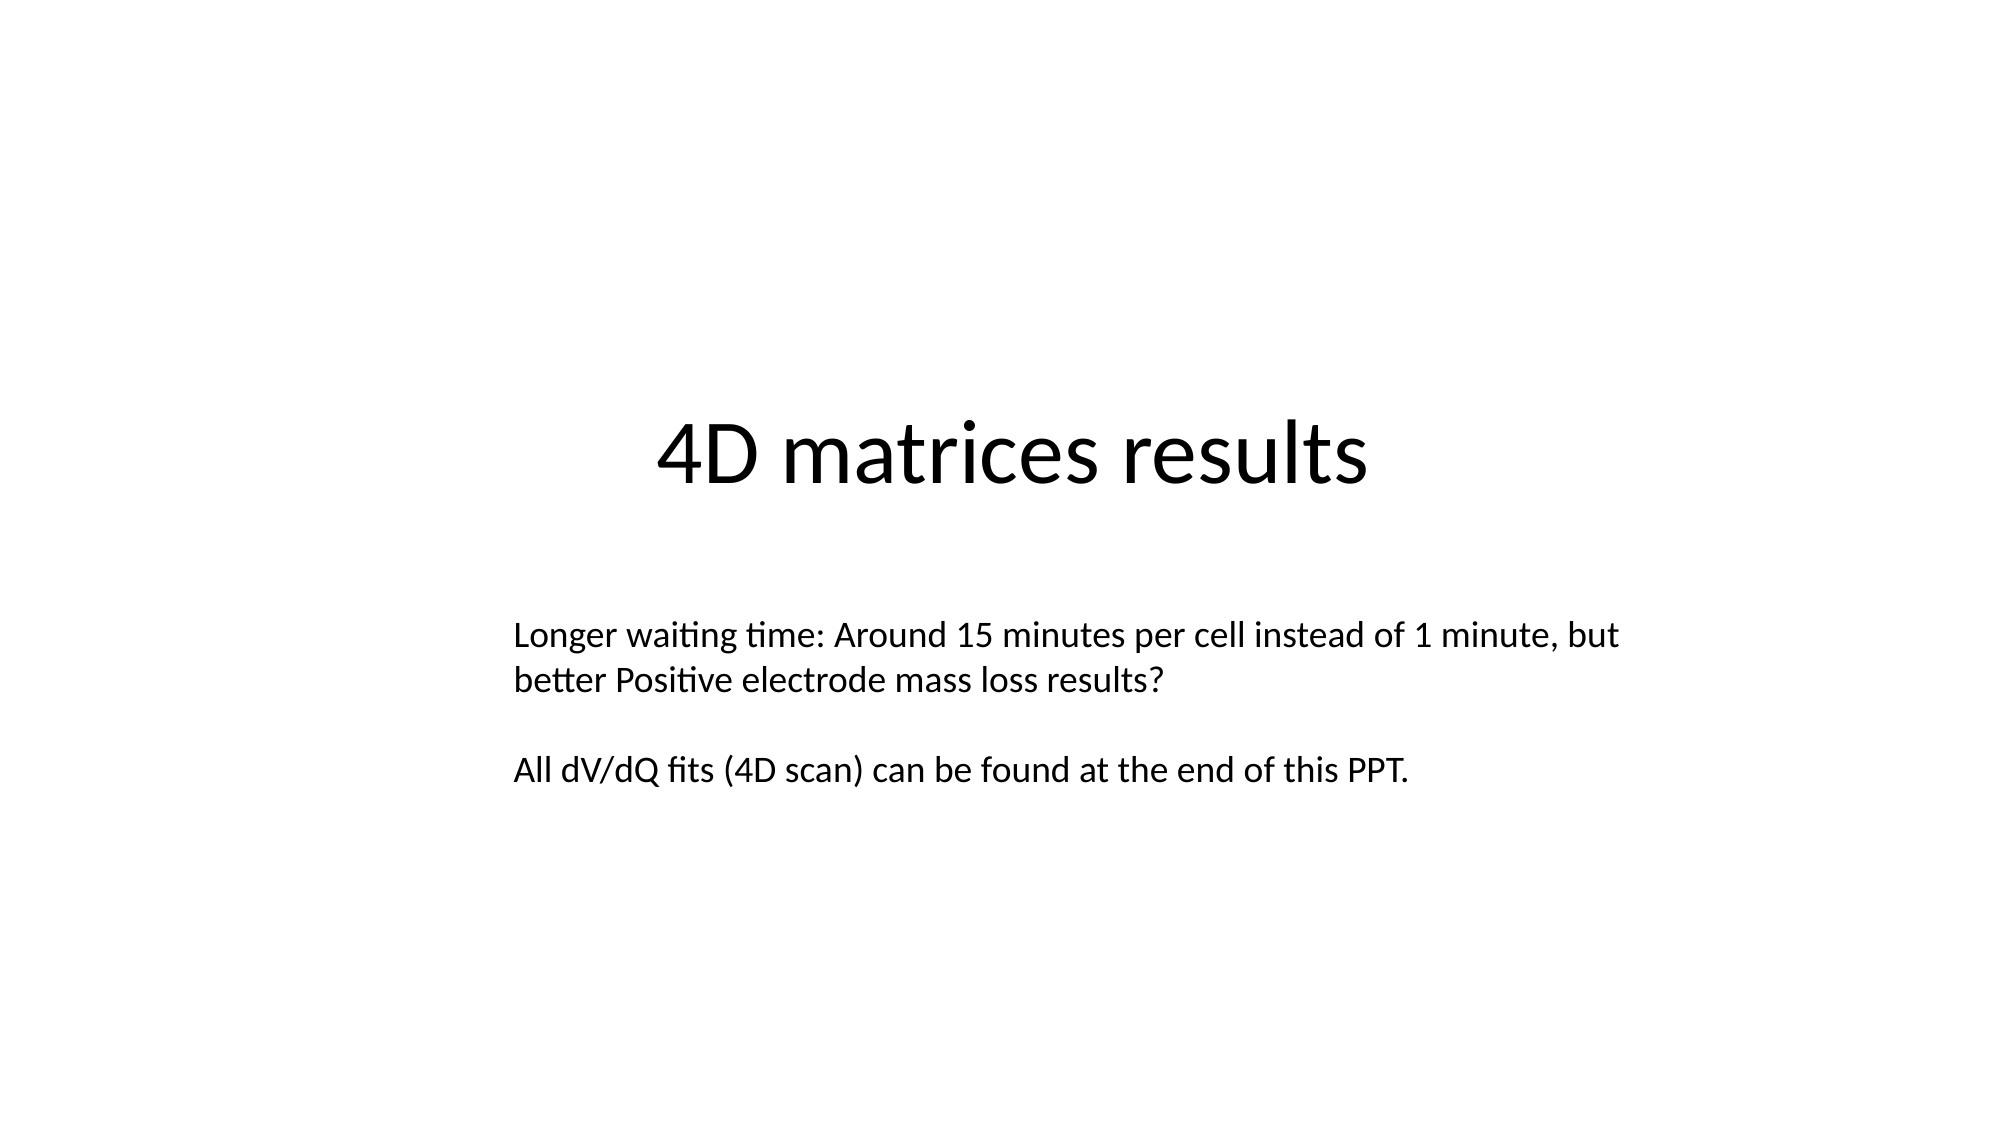

# 4D matrices results
Longer waiting time: Around 15 minutes per cell instead of 1 minute, but better Positive electrode mass loss results?

All dV/dQ fits (4D scan) can be found at the end of this PPT.